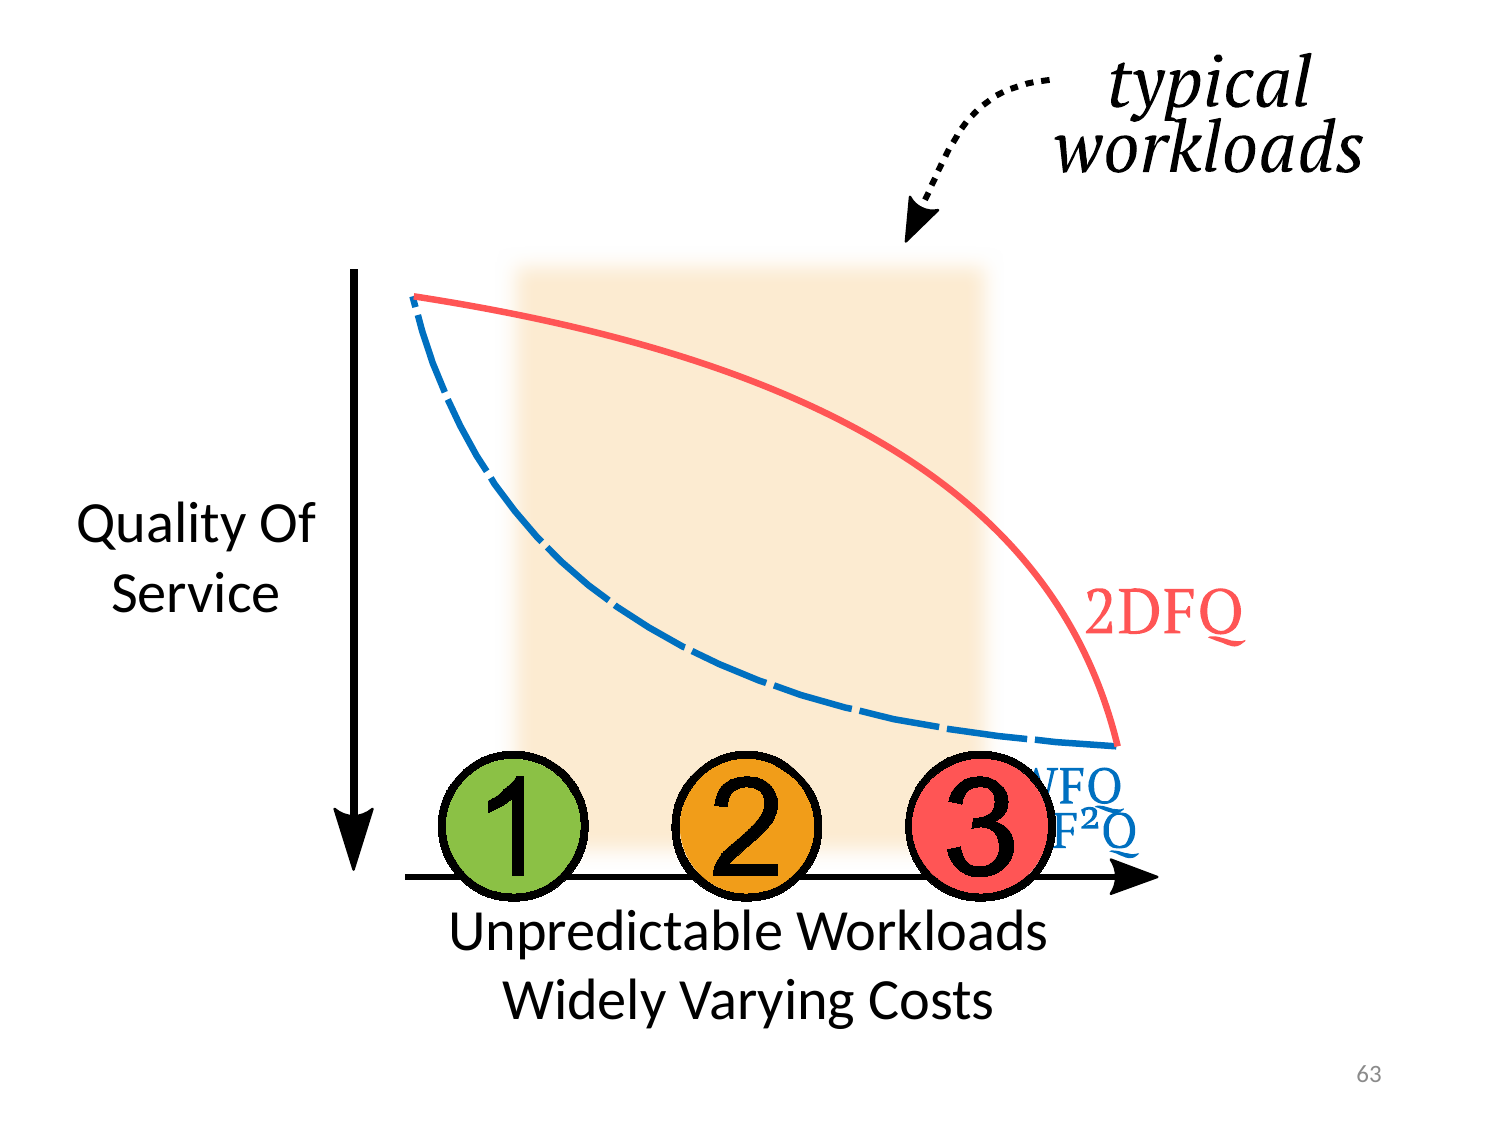

Quality Of
Service

Unpredictable Workloads
Widely Varying Costs

63